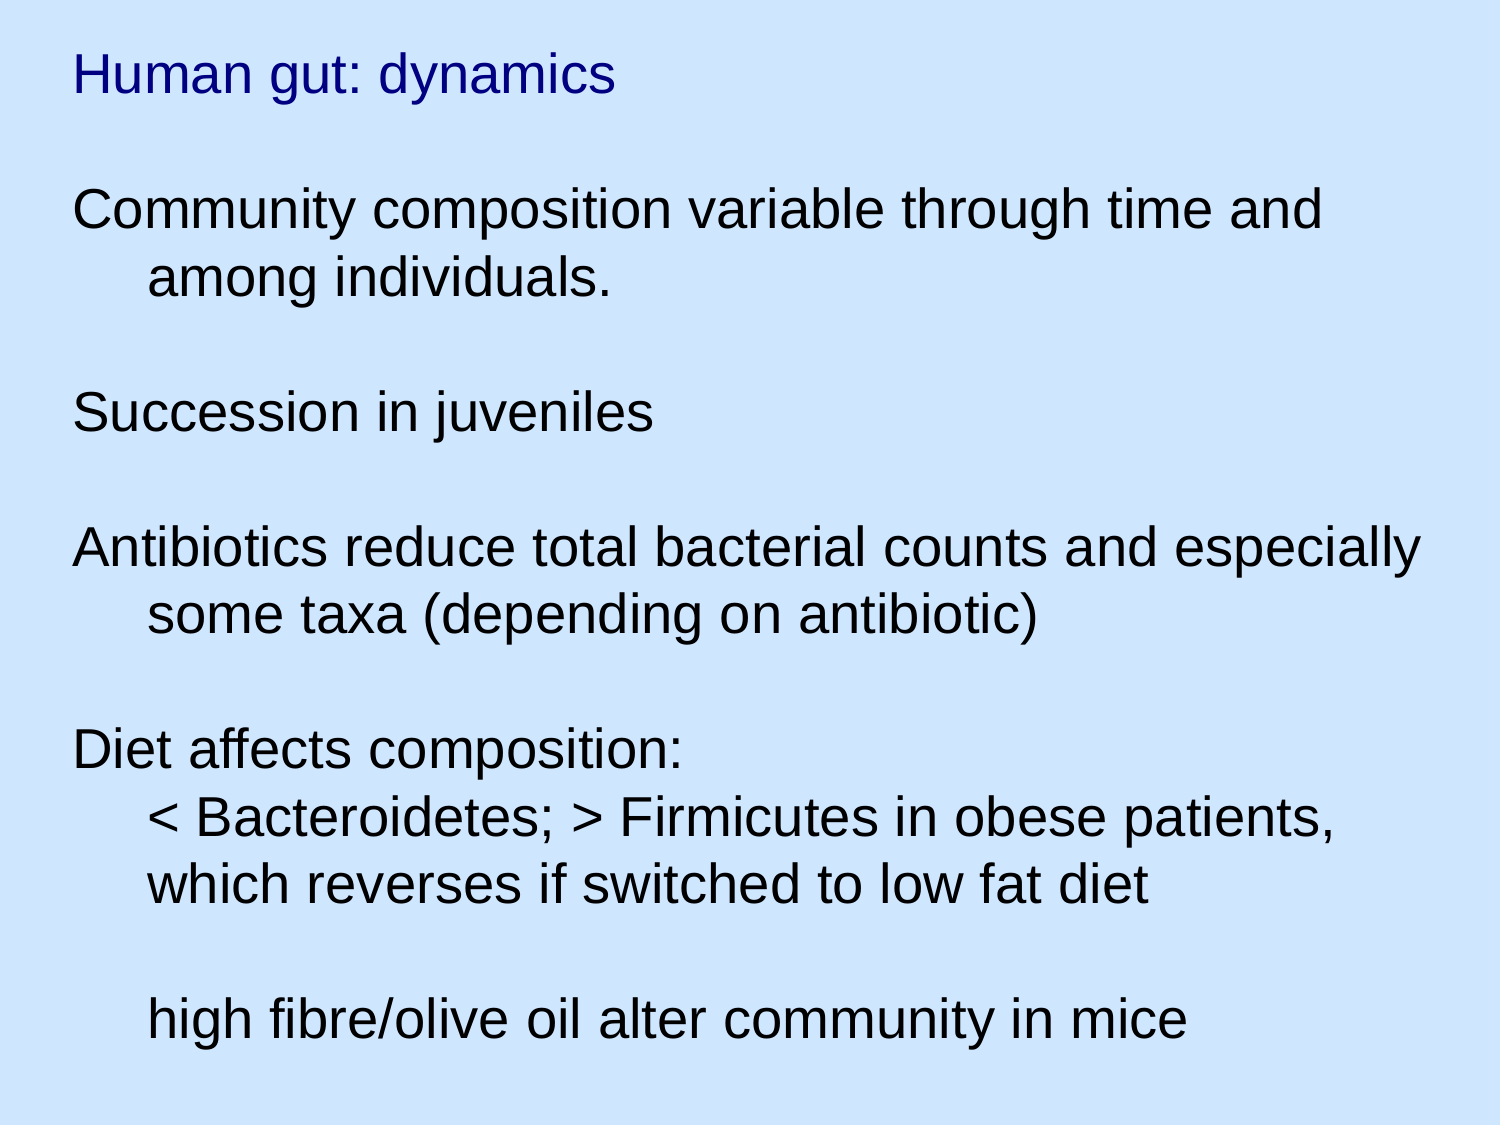

Human gut: dynamics

Community composition variable through time and among individuals.

Succession in juveniles

Antibiotics reduce total bacterial counts and especially some taxa (depending on antibiotic)

Diet affects composition:
	< Bacteroidetes; > Firmicutes in obese patients, which reverses if switched to low fat diet

	high fibre/olive oil alter community in mice